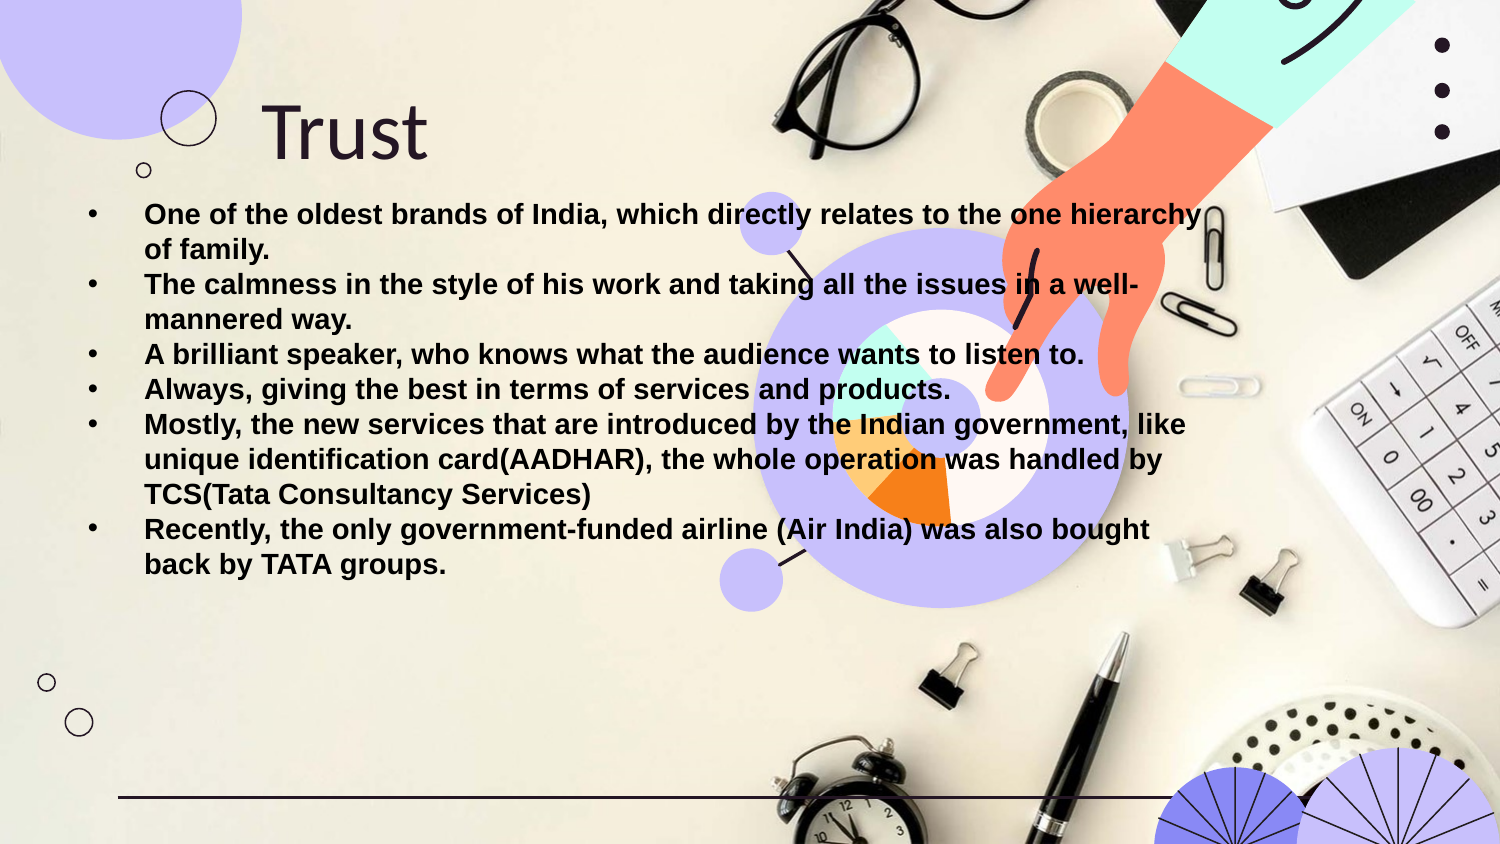

# Trust

One of the oldest brands of India, which directly relates to the one hierarchy of family.
The calmness in the style of his work and taking all the issues in a well-mannered way.
A brilliant speaker, who knows what the audience wants to listen to.
Always, giving the best in terms of services and products.
Mostly, the new services that are introduced by the Indian government, like unique identification card(AADHAR), the whole operation was handled by TCS(Tata Consultancy Services)
Recently, the only government-funded airline (Air India) was also bought back by TATA groups.